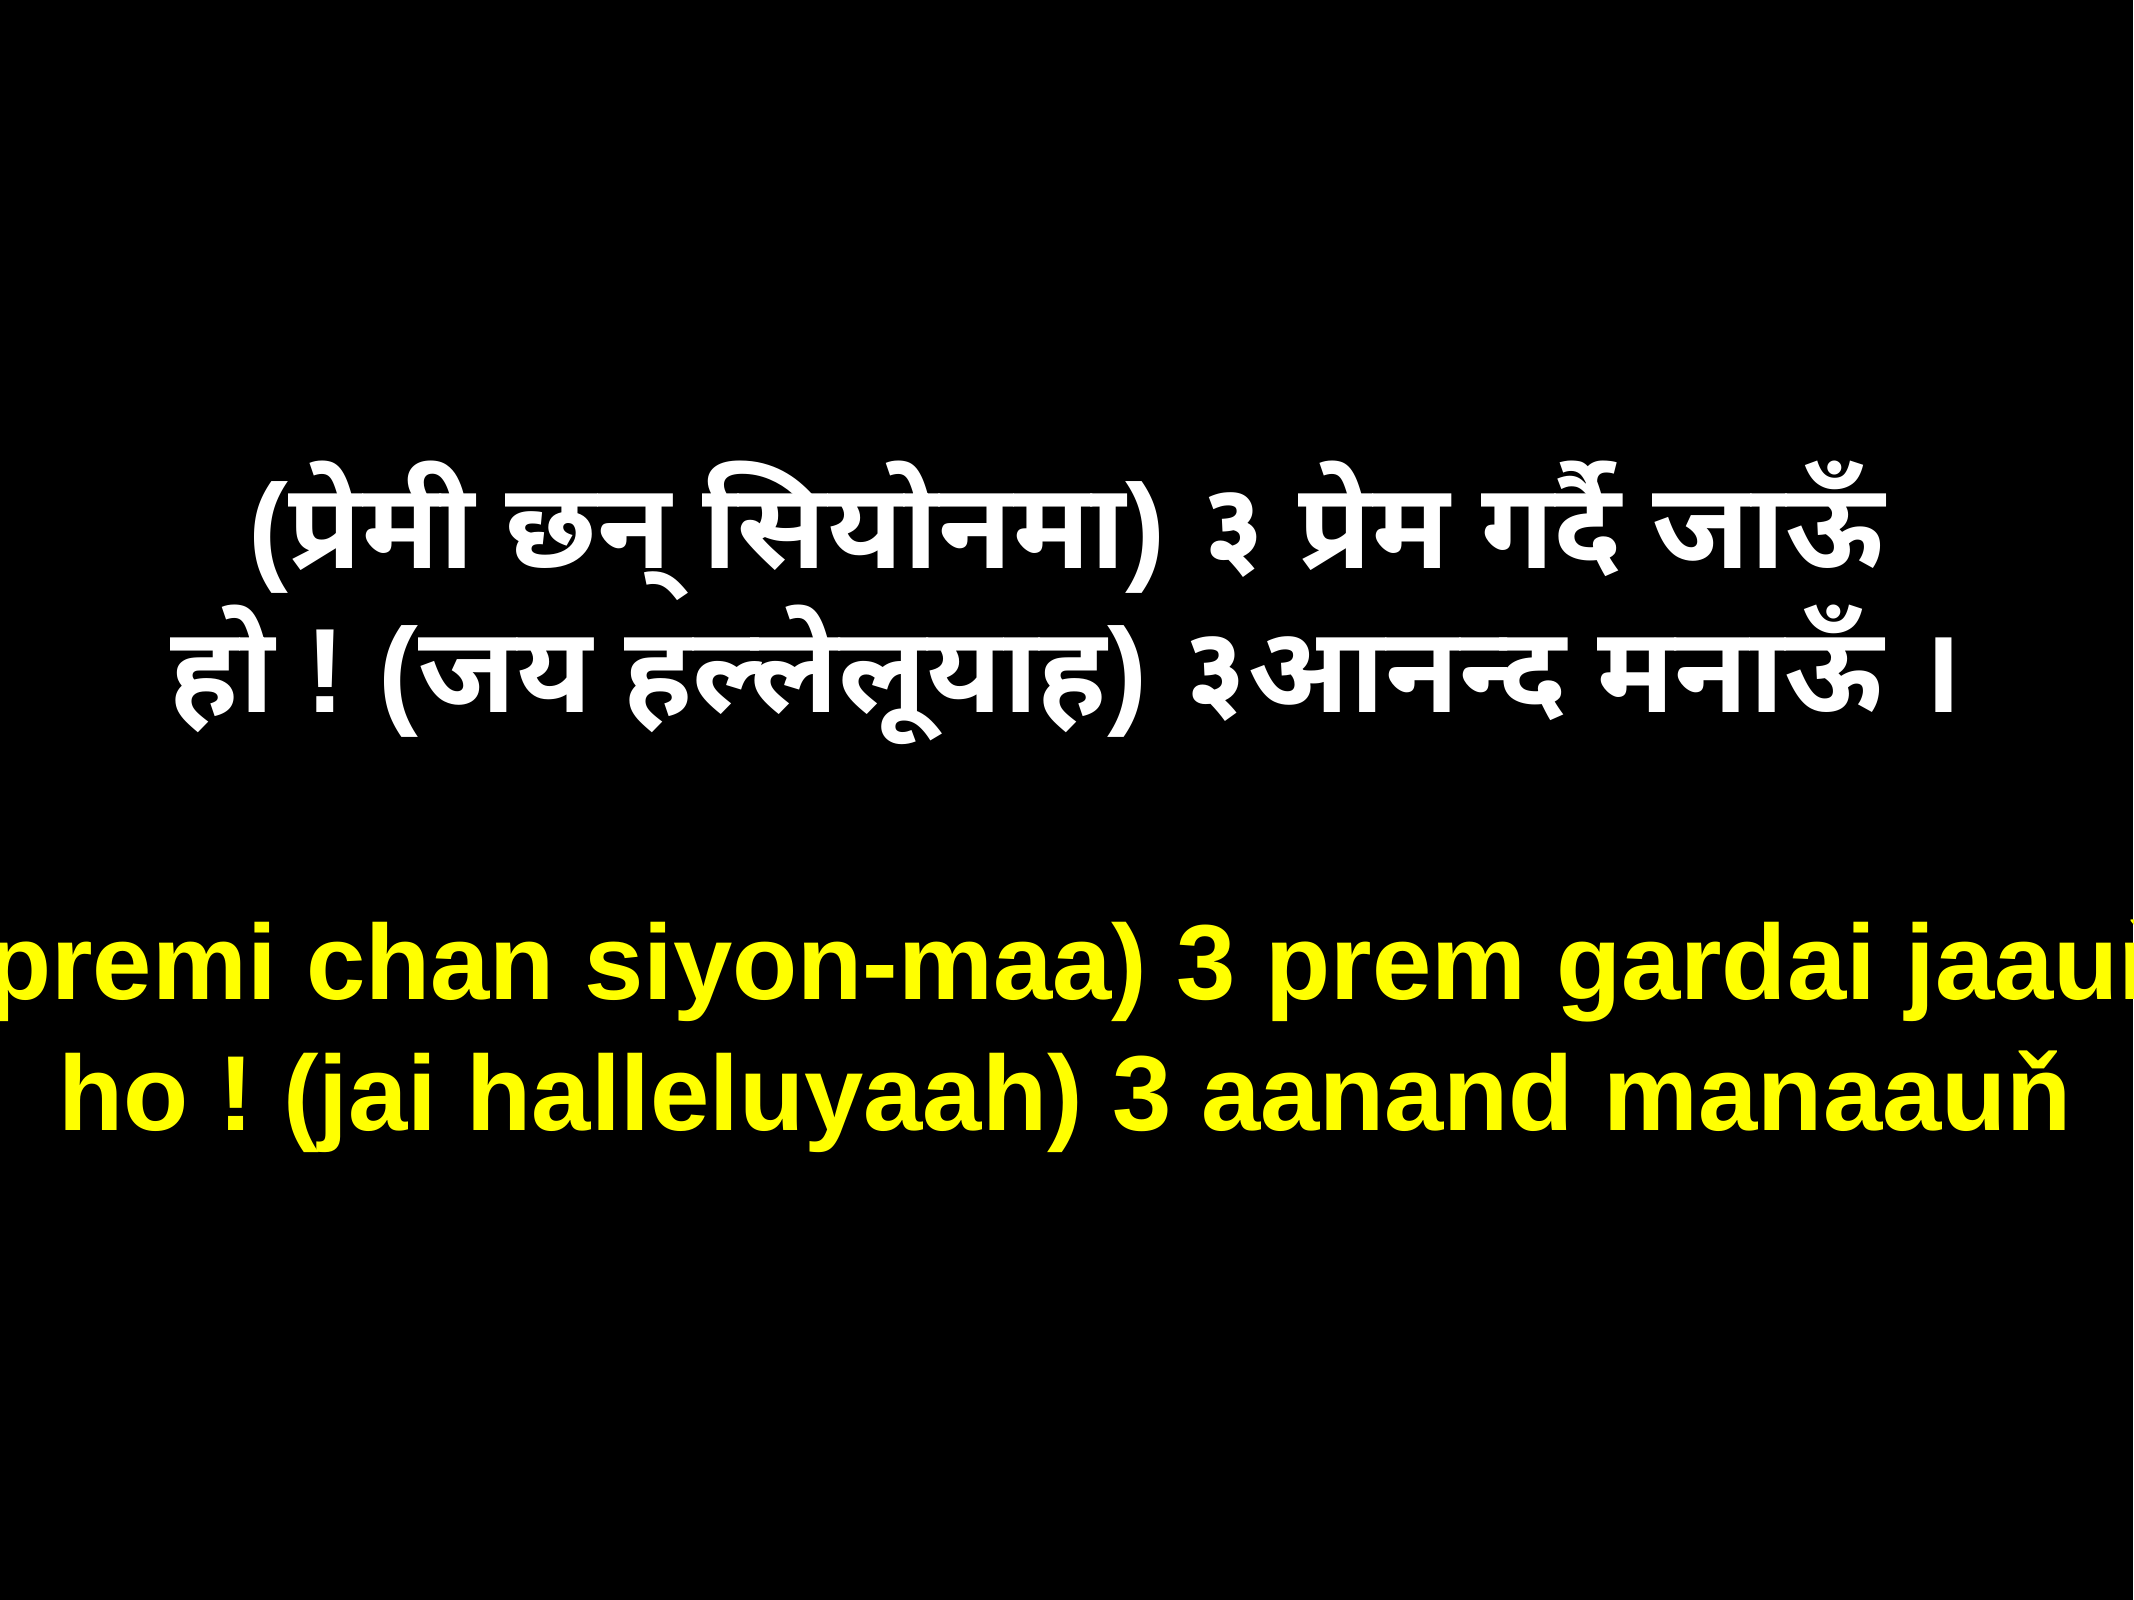

(प्रेमी छन् सियोनमा) ३ प्रेम गर्दै जाऊँ
हो ! (जय हल्लेलूयाह) ३आनन्द मनाऊँ ।

(premi chan siyon-maa) 3 prem gardai jaauň
ho ! (jai halleluyaah) 3 aanand manaauň